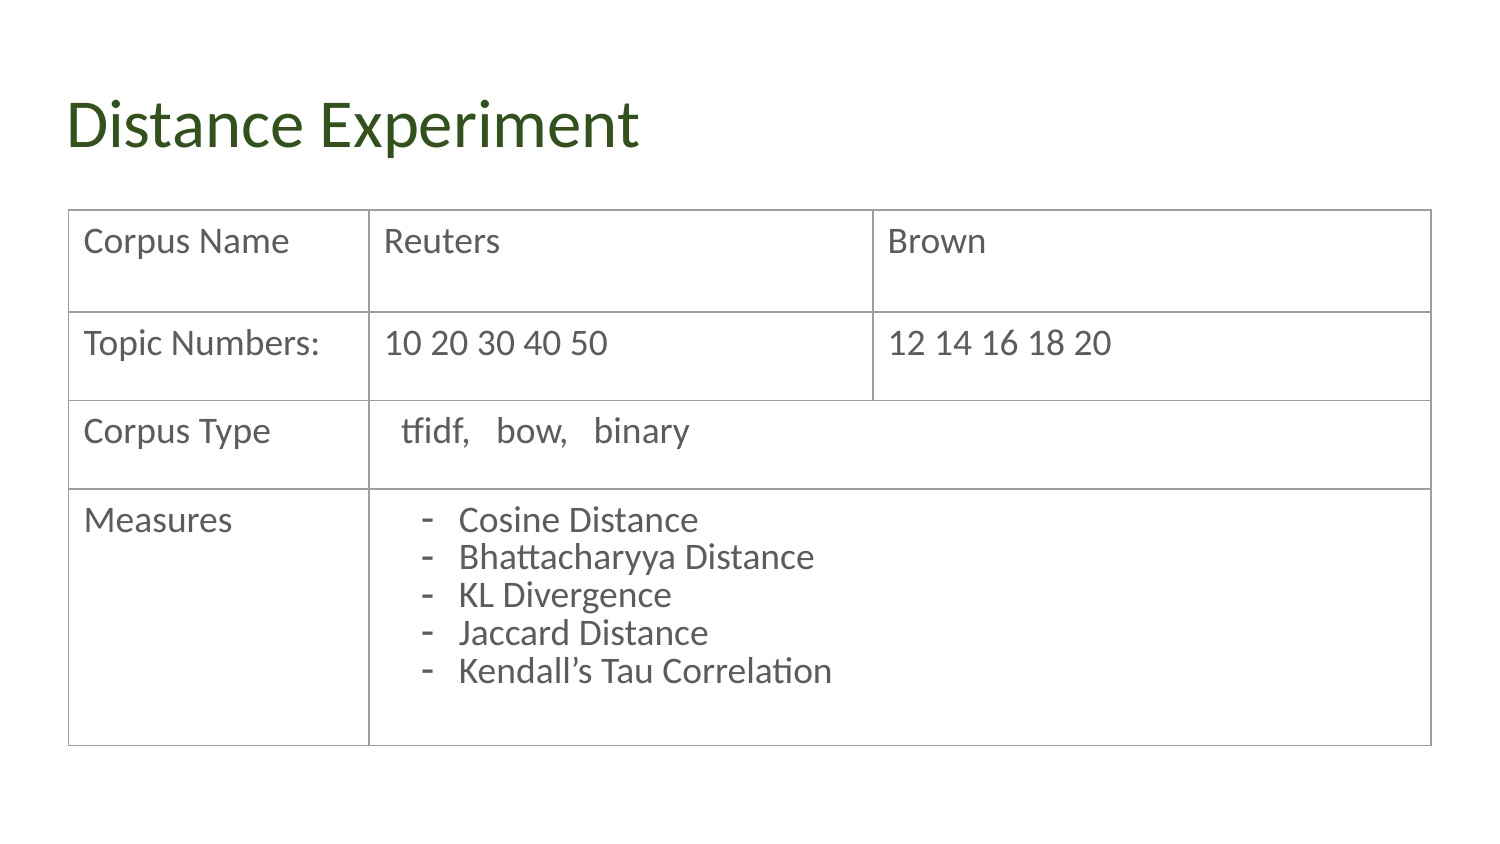

# Distance Experiment
| Corpus Name | Reuters | Brown |
| --- | --- | --- |
| Topic Numbers: | 10 20 30 40 50 | 12 14 16 18 20 |
| Corpus Type | tfidf, bow, binary |  |
| Measures | Cosine Distance Bhattacharyya Distance KL Divergence Jaccard Distance Kendall’s Tau Correlation |  |